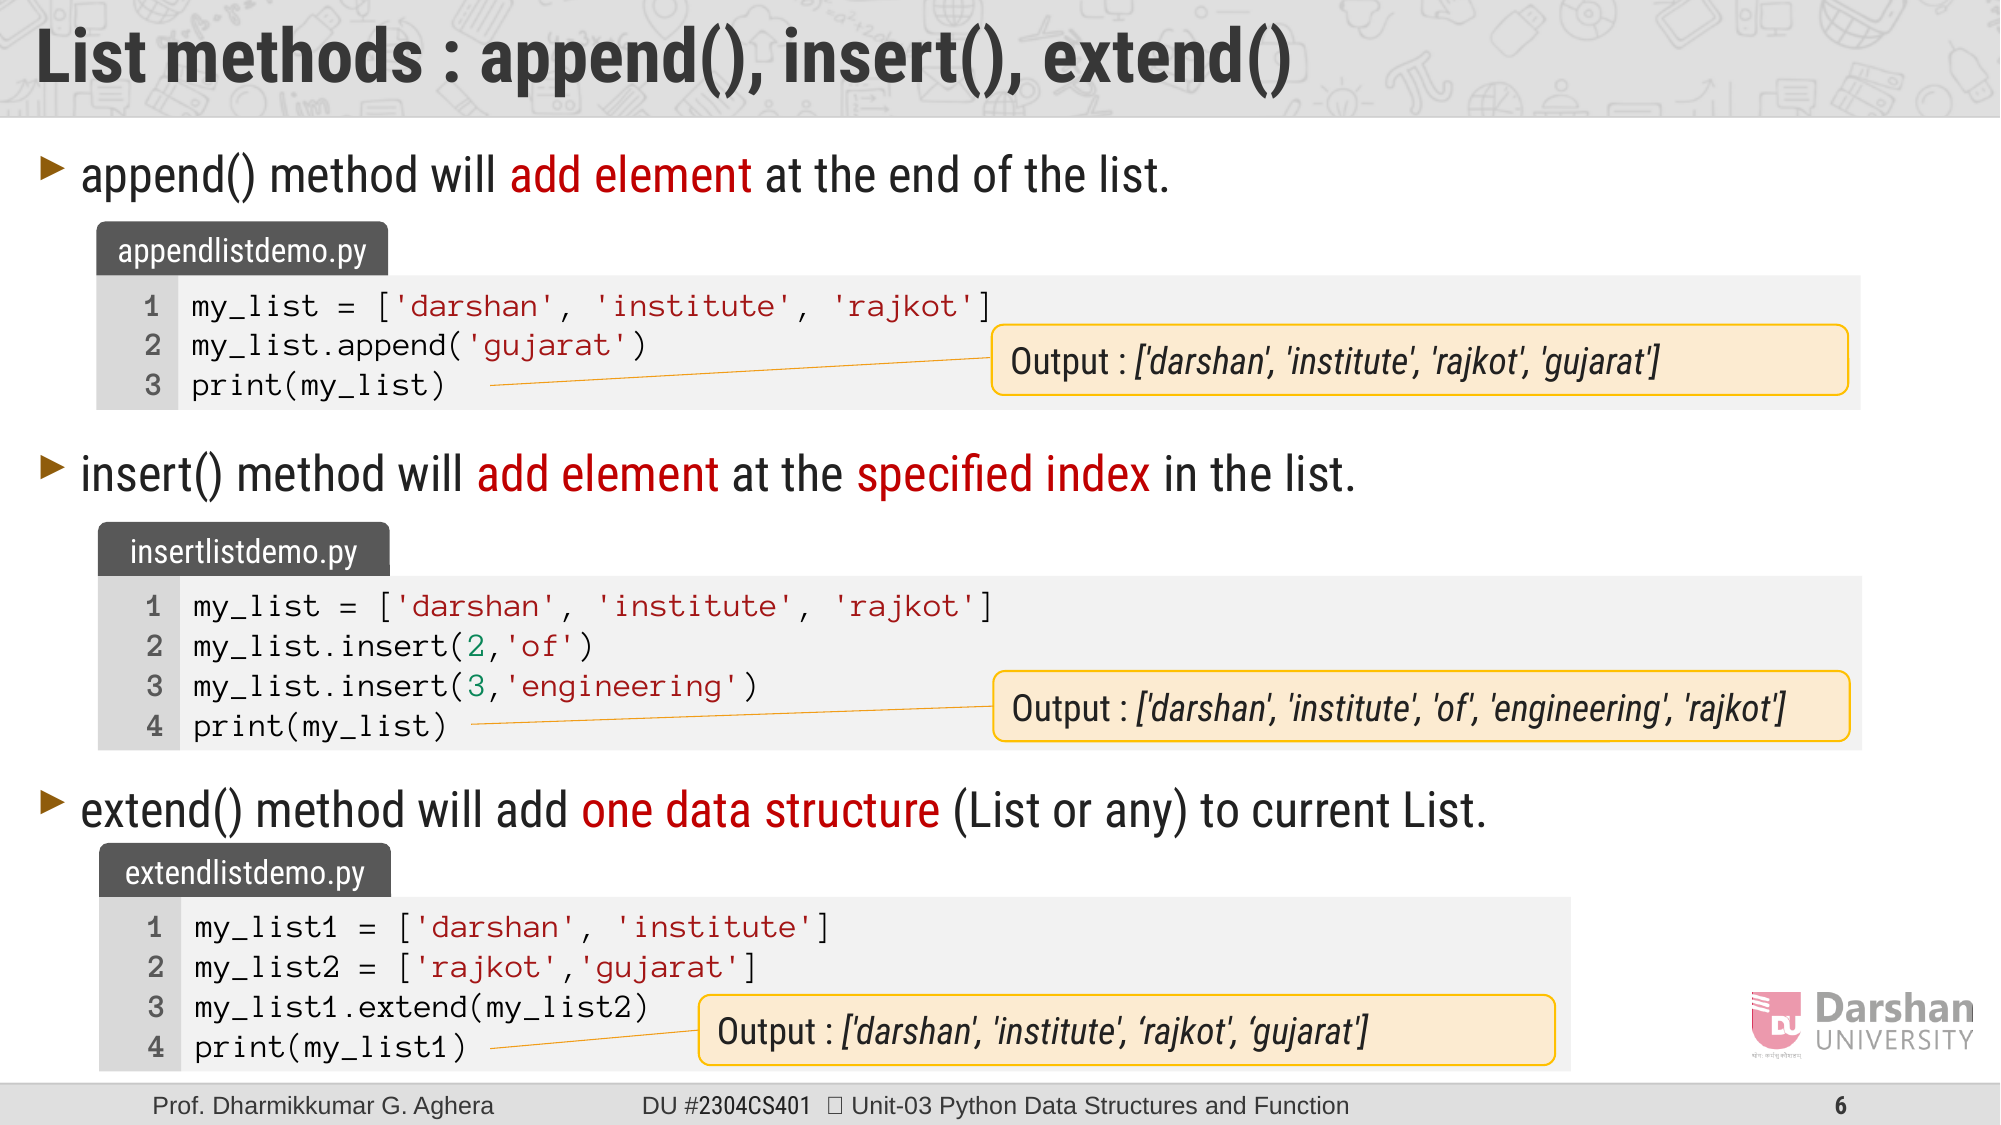

# List methods : append(), insert(), extend()
append() method will add element at the end of the list.

insert() method will add element at the specified index in the list.

extend() method will add one data structure (List or any) to current List.

appendlistdemo.py
1
2
3
my_list = ['darshan', 'institute', 'rajkot']
my_list.append('gujarat')
print(my_list)
Output : ['darshan', 'institute', 'rajkot', 'gujarat']
insertlistdemo.py
1
2
3
4
my_list = ['darshan', 'institute', 'rajkot']
my_list.insert(2,'of')
my_list.insert(3,'engineering')
print(my_list)
Output : ['darshan', 'institute', 'of', 'engineering', 'rajkot']
extendlistdemo.py
1
2
3
4
my_list1 = ['darshan', 'institute']
my_list2 = ['rajkot','gujarat']
my_list1.extend(my_list2)
print(my_list1)
Output : ['darshan', 'institute', ‘rajkot', ‘gujarat']